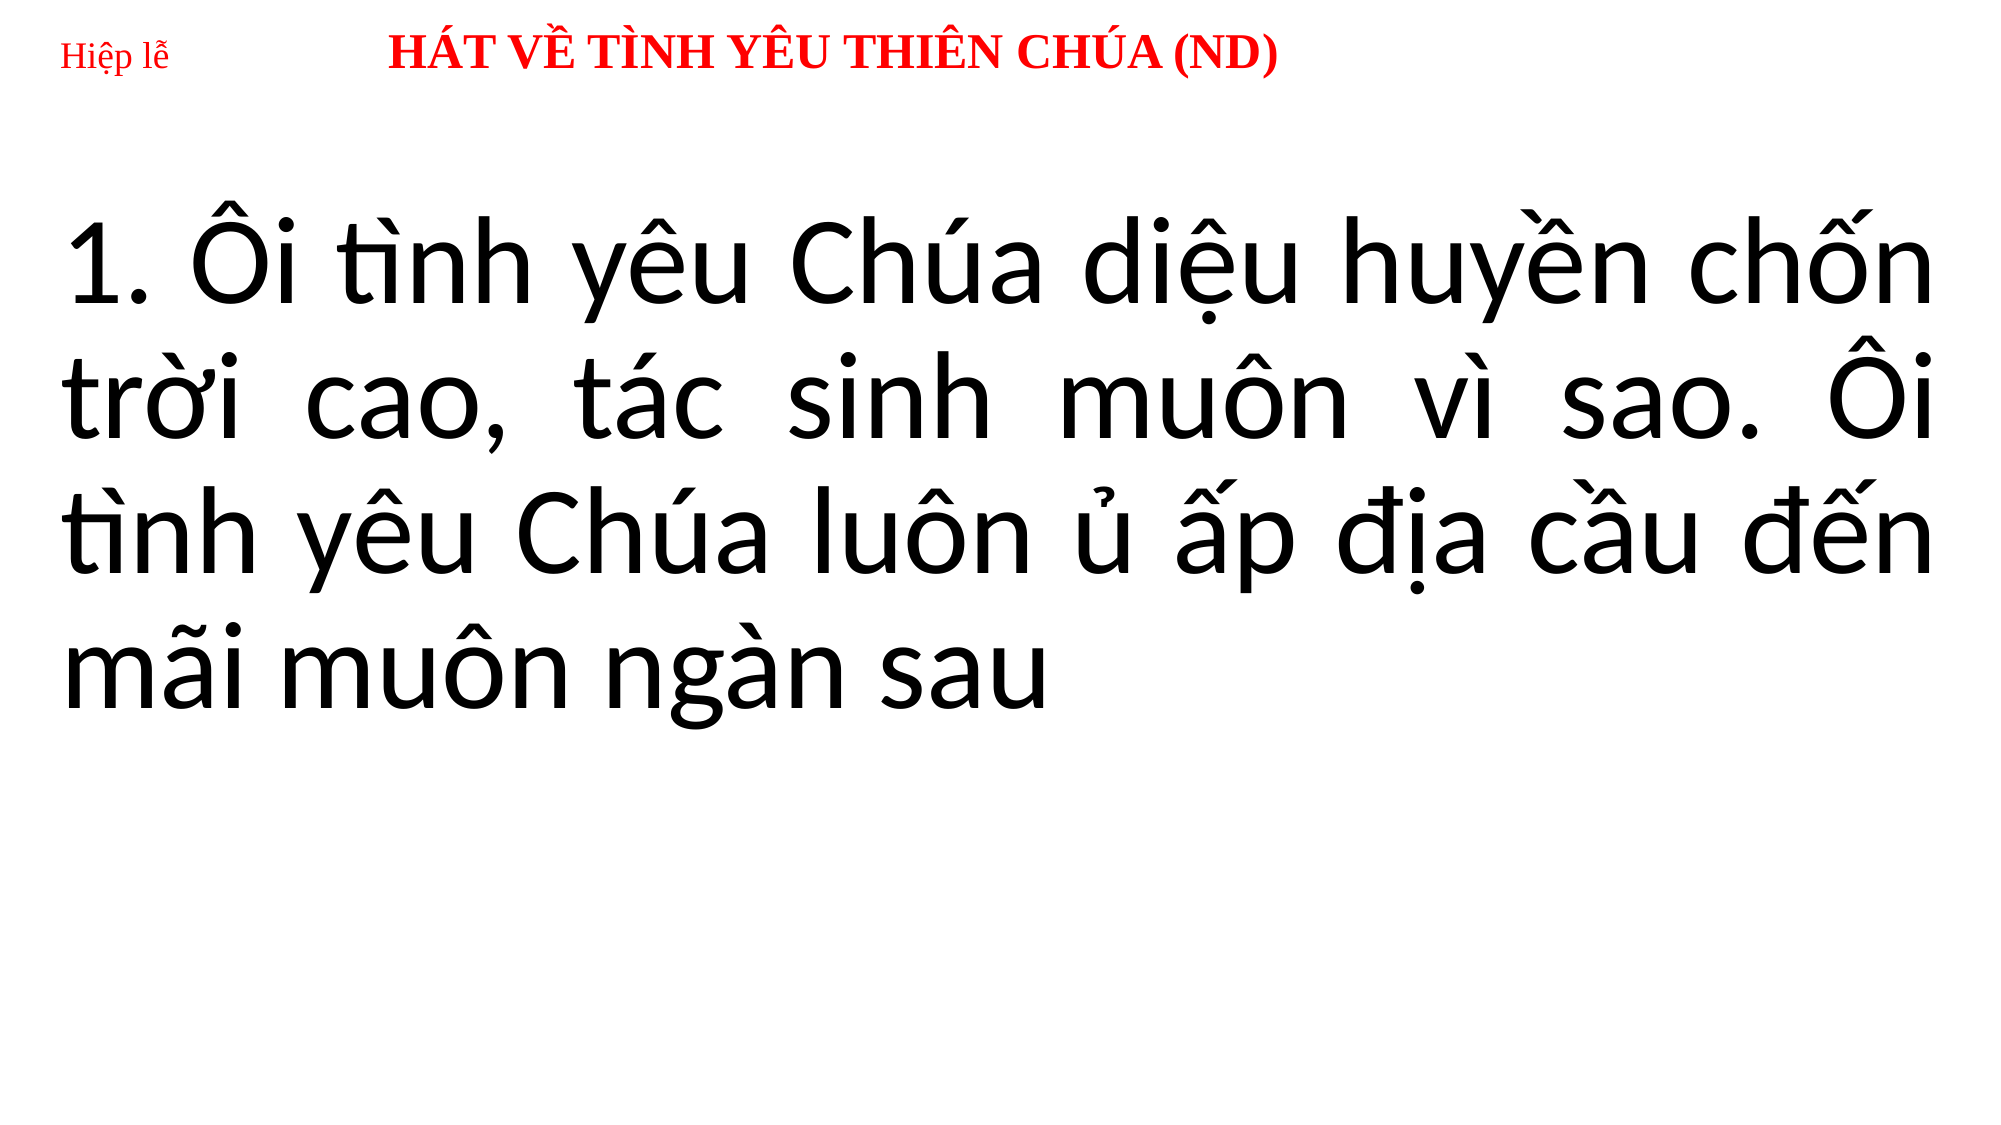

# Hiệp lễ                       HÁT VỀ TÌNH YÊU THIÊN CHÚA (ND)
1. Ôi tình yêu Chúa diệu huyền chốn trời cao, tác sinh muôn vì sao. Ôi tình yêu Chúa luôn ủ ấp địa cầu đến mãi muôn ngàn sau